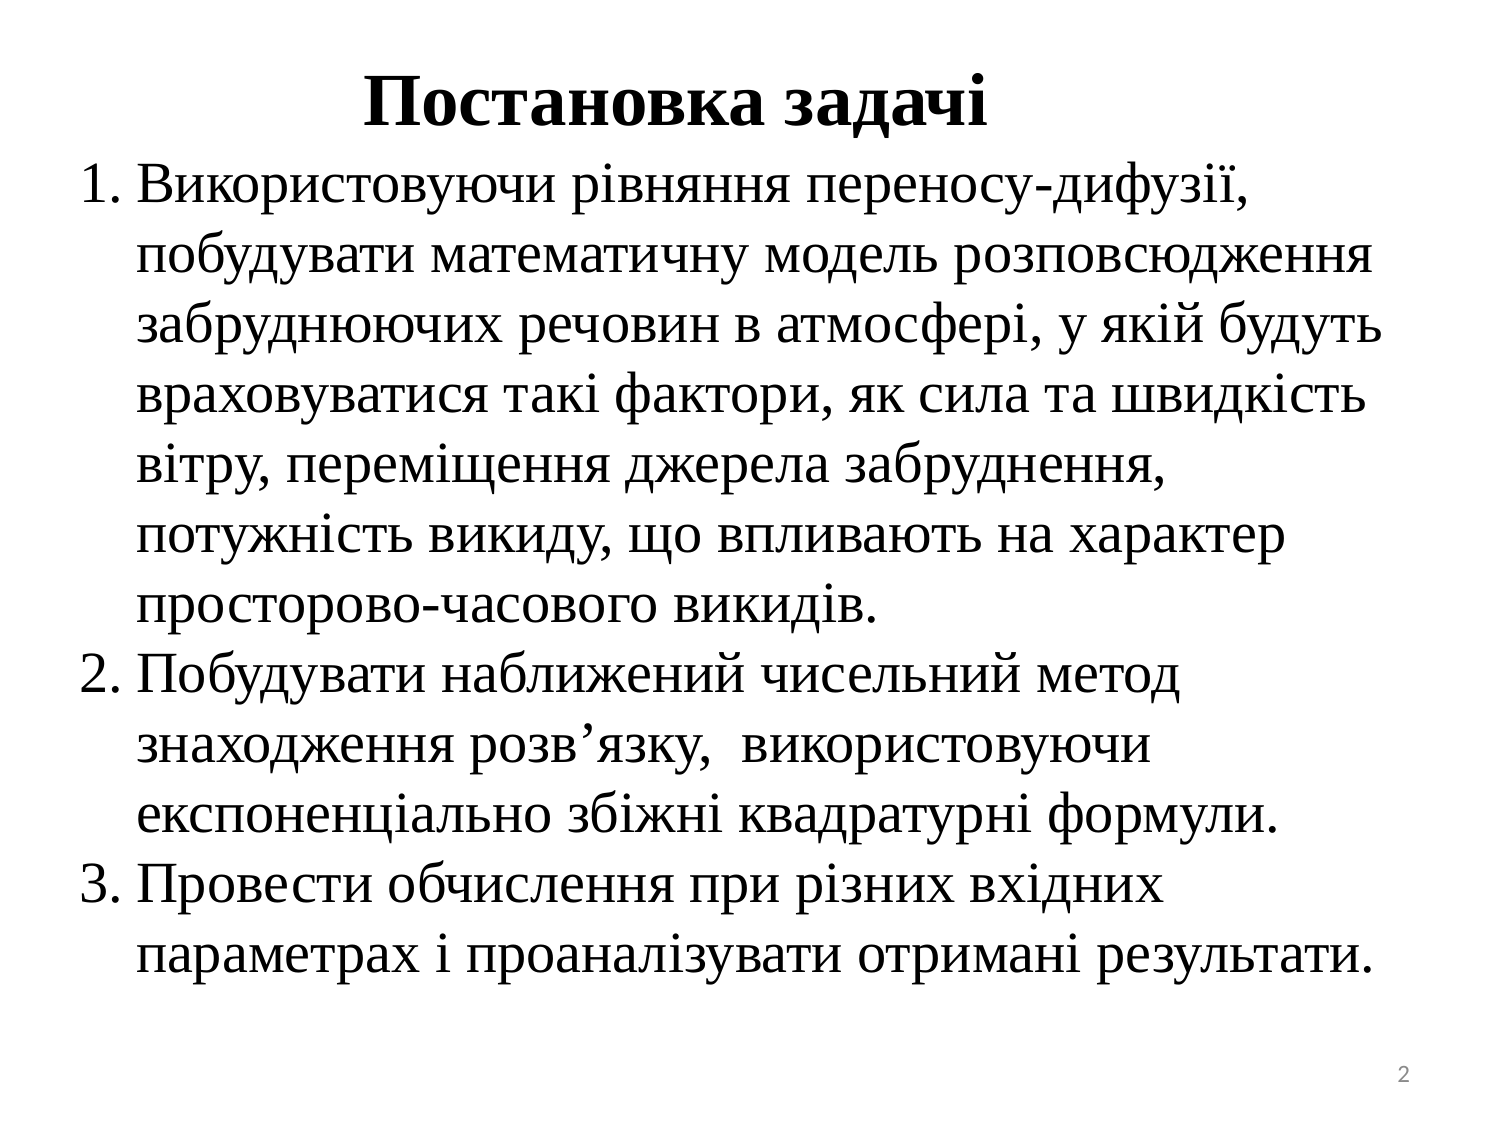

Постановка задачі
Використовуючи рівняння переносу-дифузії, побудувати математичну модель розповсюдження забруднюючих речовин в атмосфері, у якій будуть враховуватися такі фактори, як сила та швидкість вітру, переміщення джерела забруднення, потужність викиду, що впливають на характер просторово-часового викидів.
Побудувати наближений чисельний метод  знаходження розв’язку,  використовуючи експоненціально збіжні квадратурні формули.
Провести обчислення при різних вхідних параметрах і проаналізувати отримані результати.
2